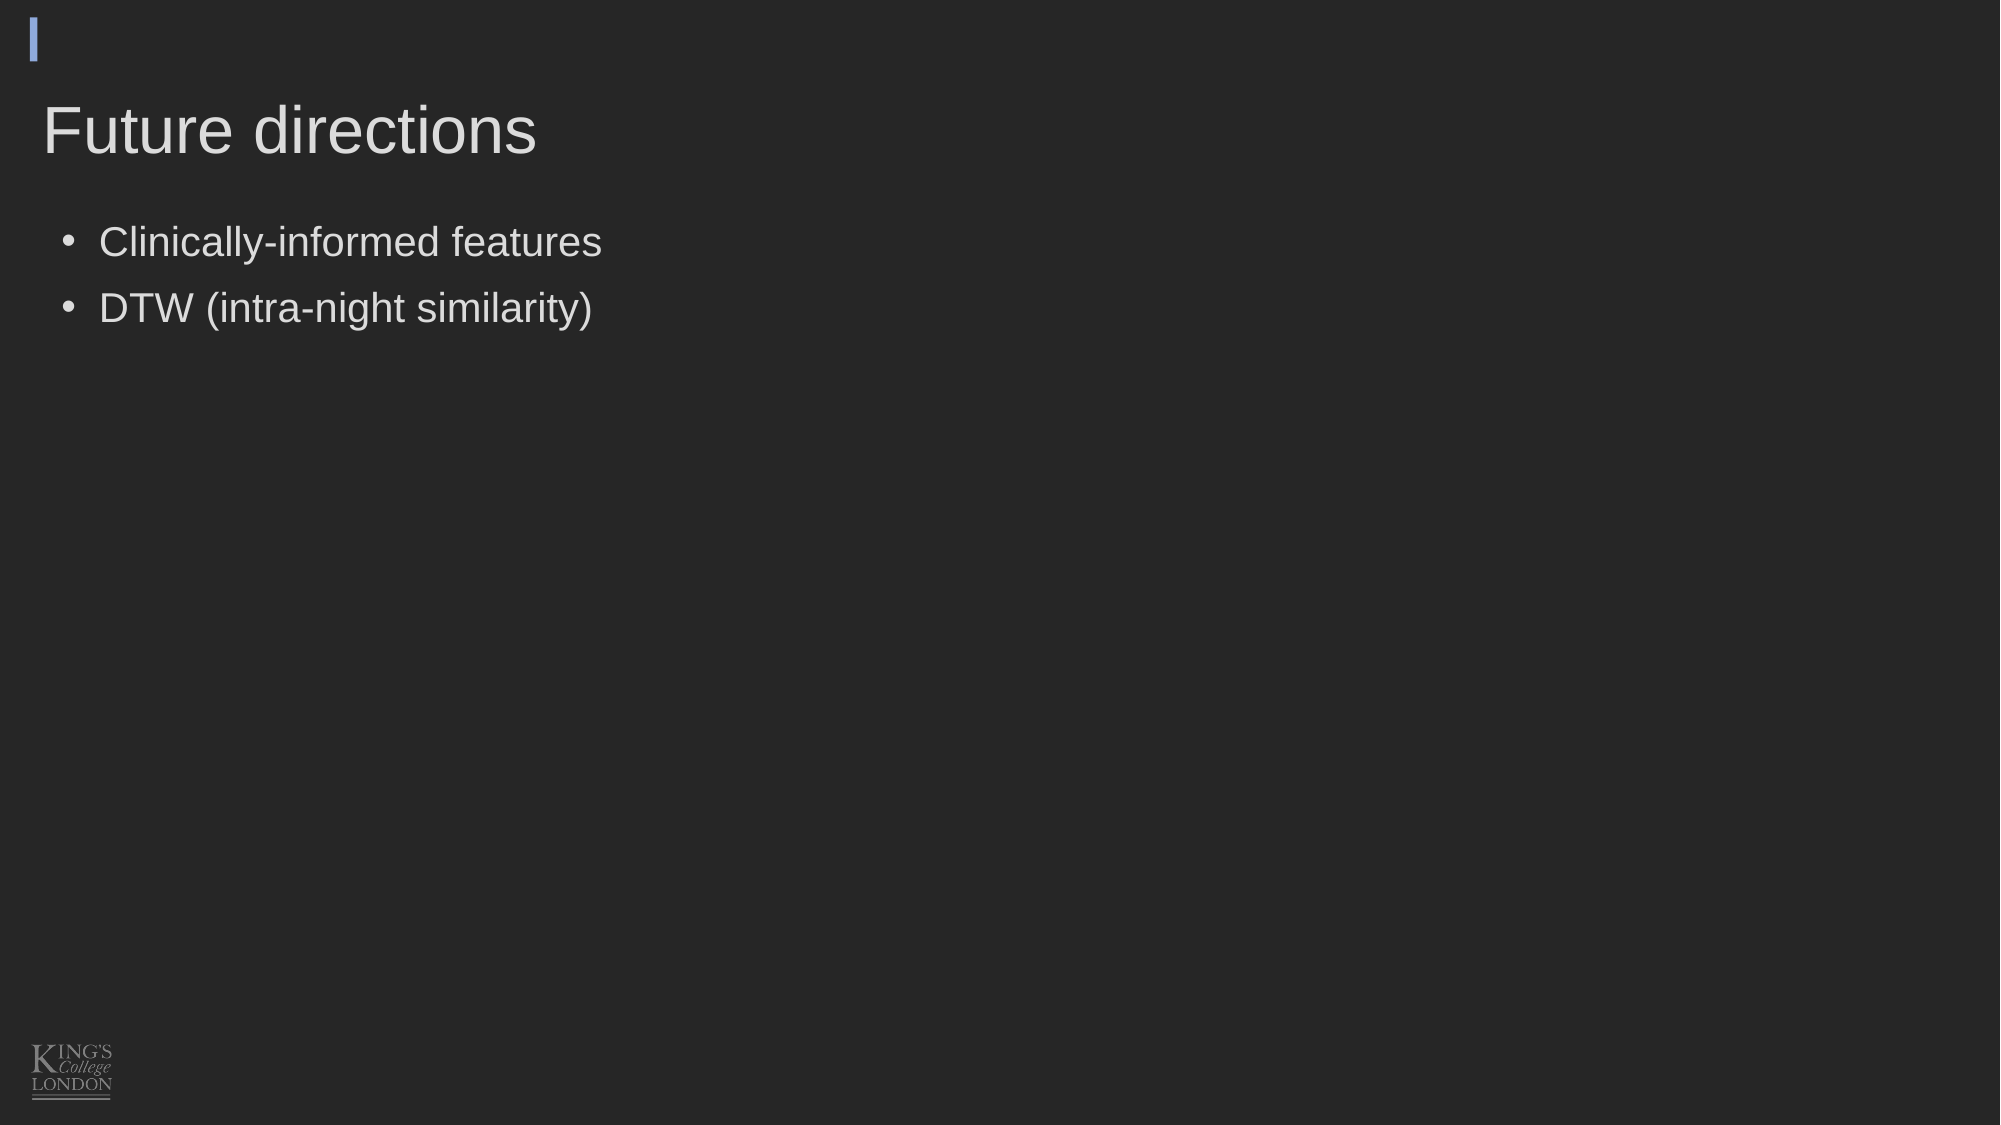

# Future directions
Clinically-informed features
DTW (intra-night similarity)